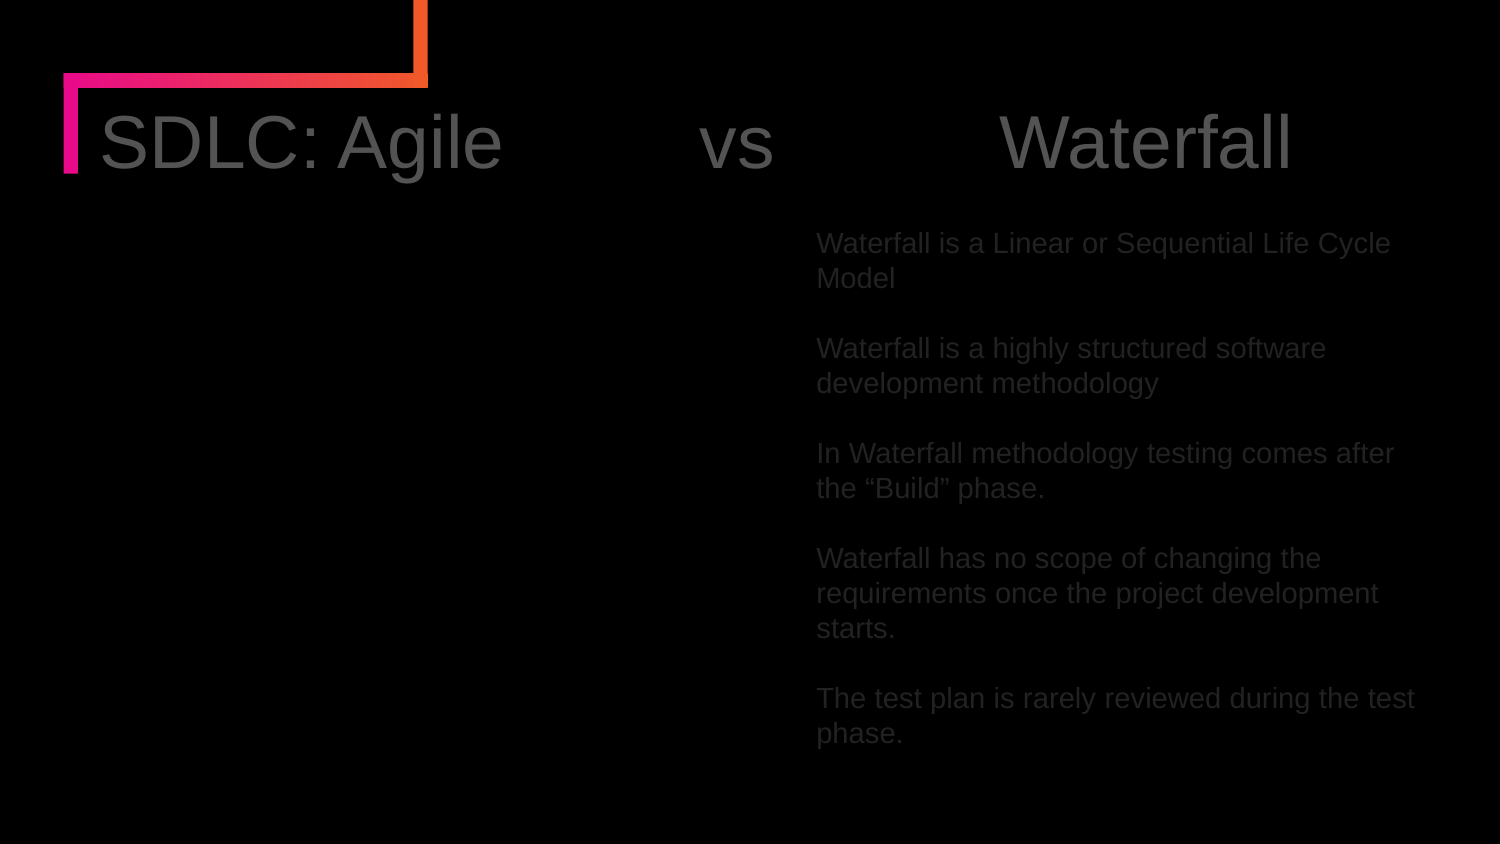

SDLC: Agile 		vs 		Waterfall
Agile is a continuous iteration of development and testing in the software development process.

Agile methodology is known for its flexibility

Agile follows an incremental approach

Agile performs testing concurrently with software development

Agile allows changes in project development requirement

Test plan is reviewed after each sprint

Waterfall is a Linear or Sequential Life Cycle Model

Waterfall is a highly structured software development methodology

In Waterfall methodology testing comes after the “Build” phase.

Waterfall has no scope of changing the requirements once the project development starts.

The test plan is rarely reviewed during the test phase.